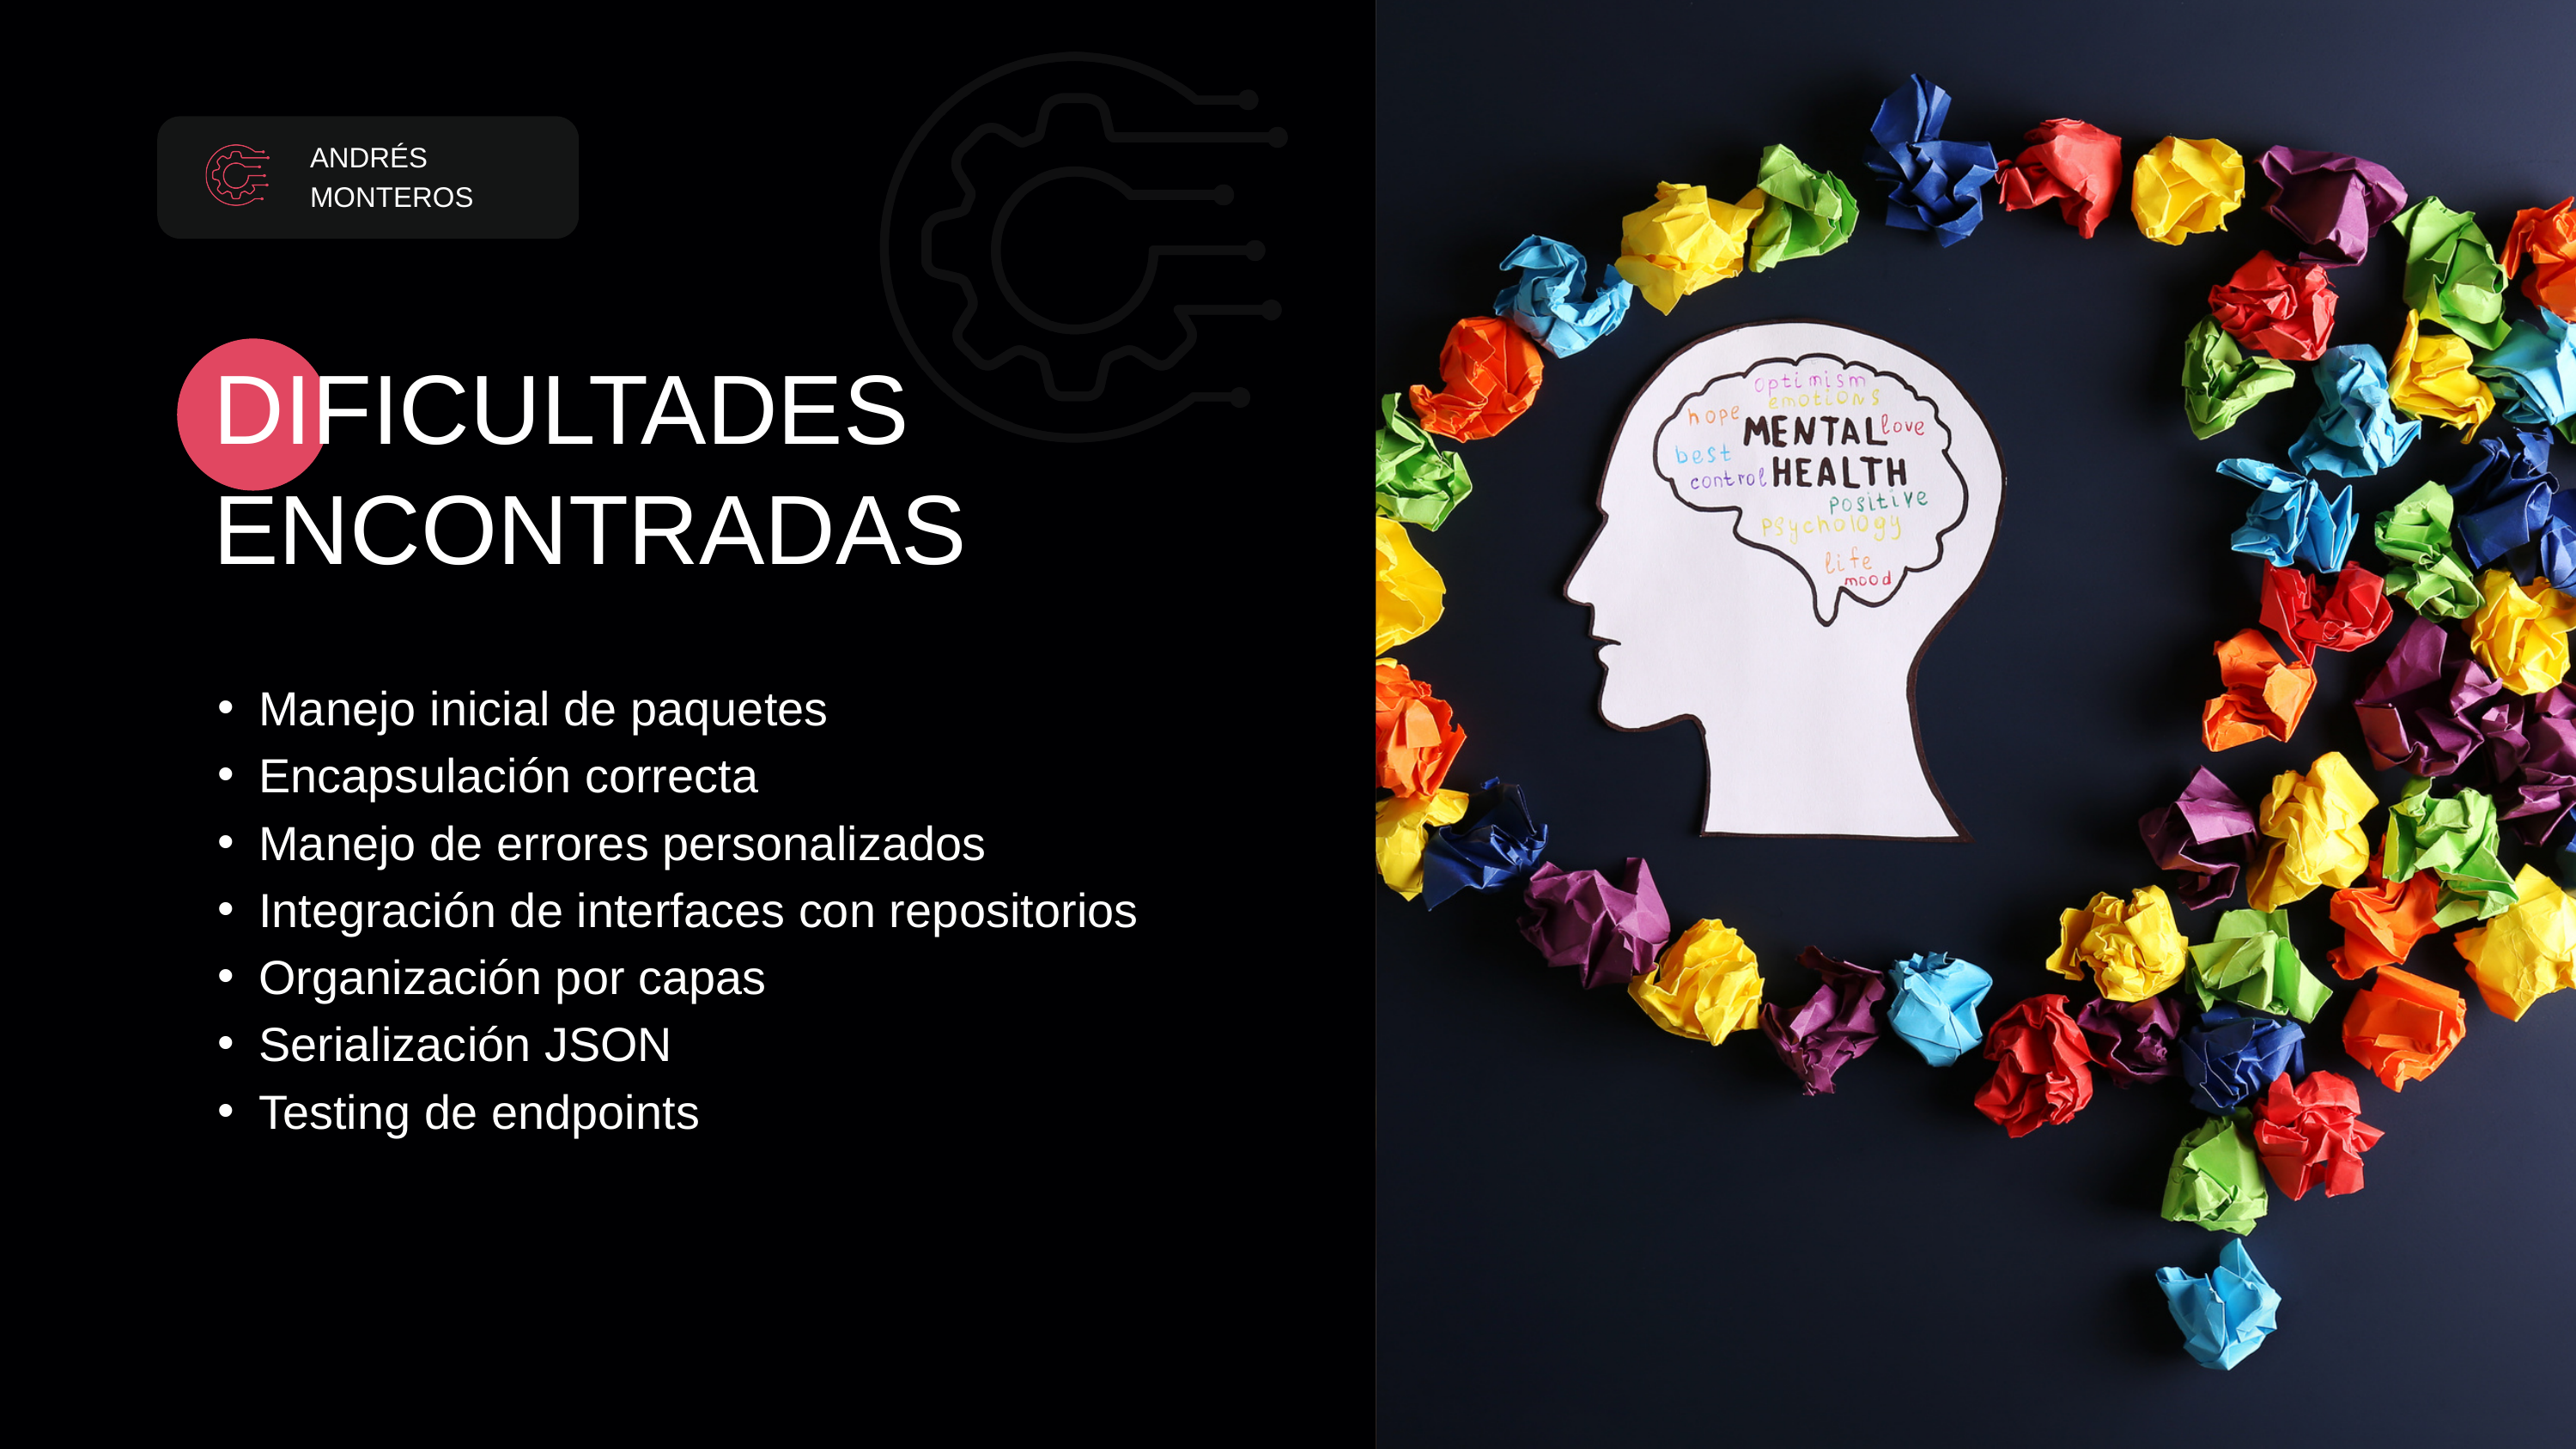

ANDRÉS MONTEROS

DIFICULTADES ENCONTRADAS
Manejo inicial de paquetes
Encapsulación correcta
Manejo de errores personalizados
Integración de interfaces con repositorios
Organización por capas
Serialización JSON
Testing de endpoints